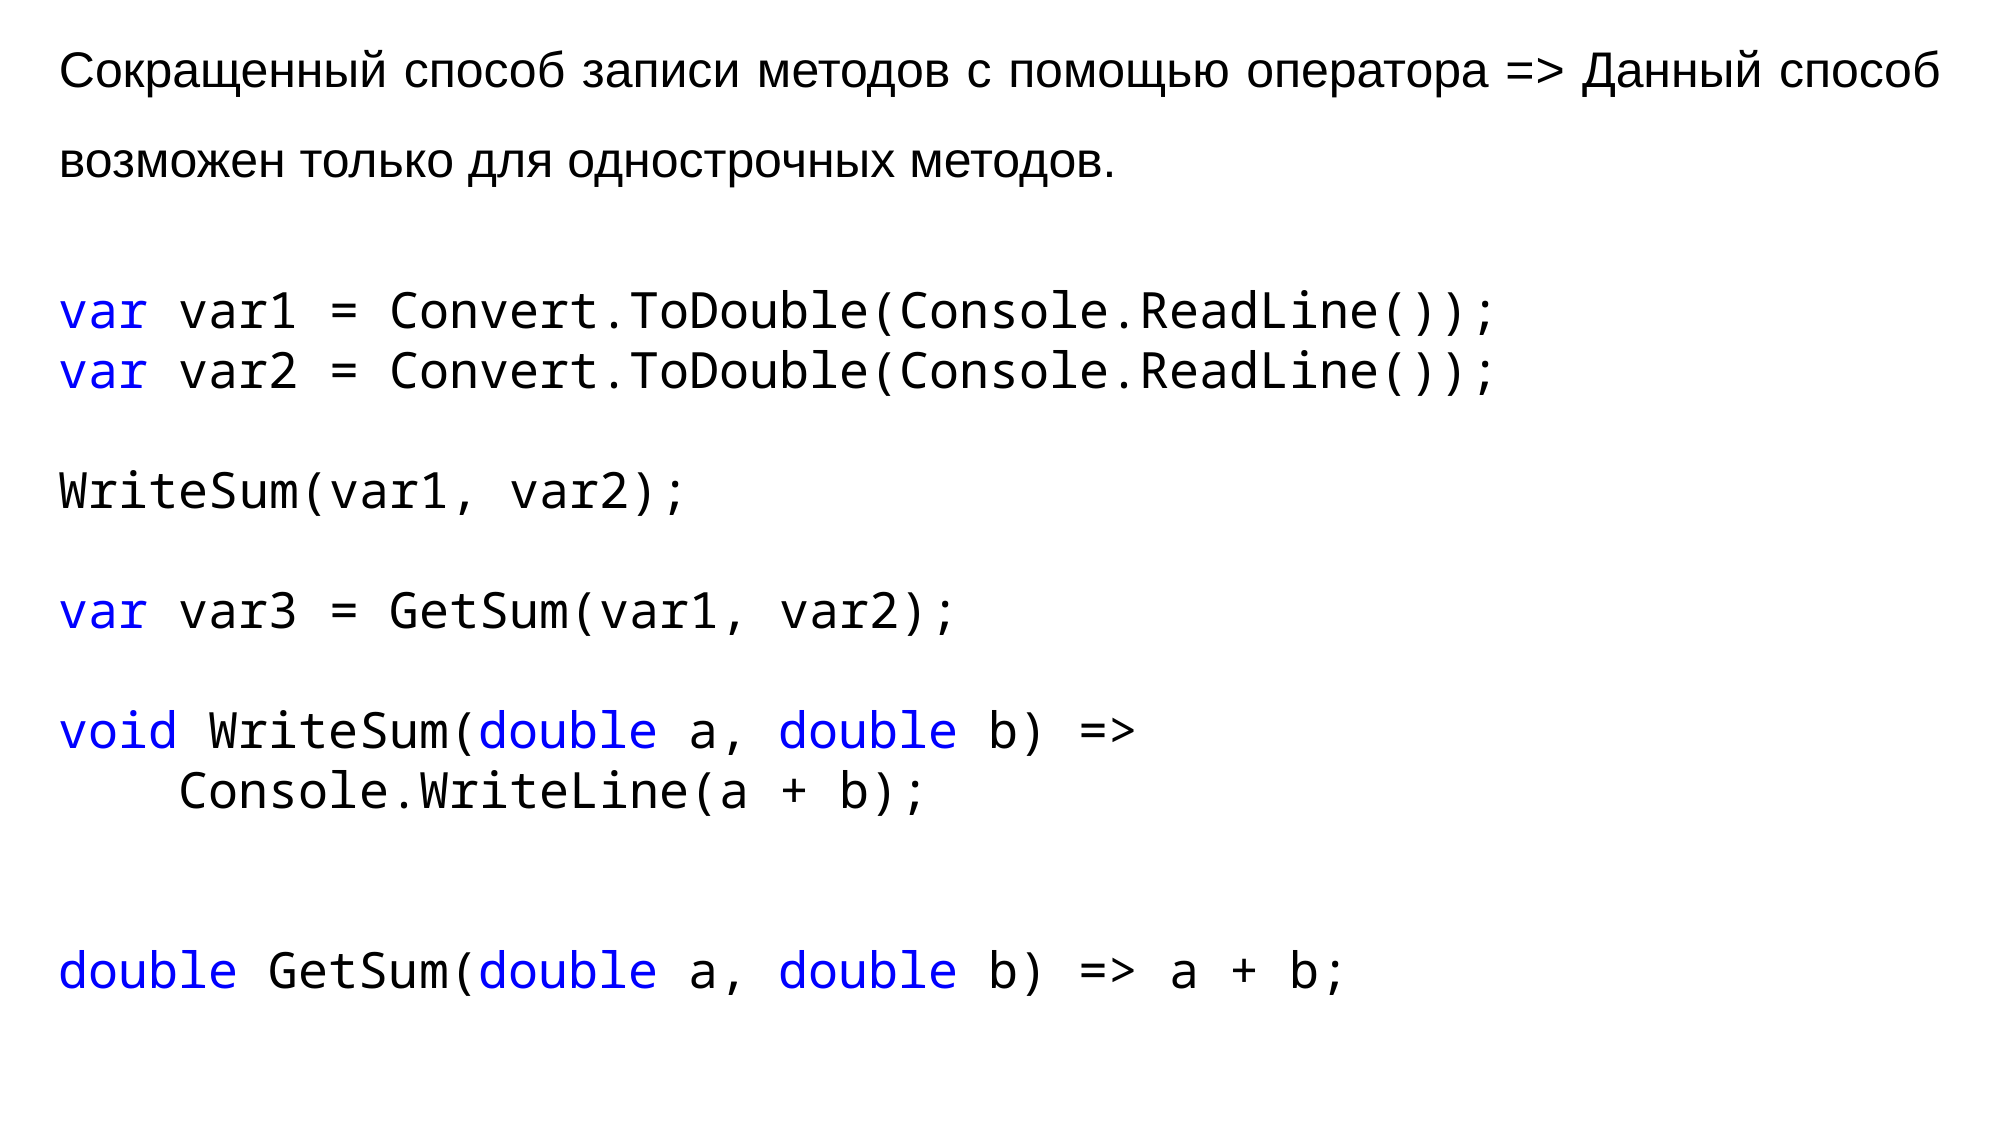

Сокращенный способ записи методов с помощью оператора => Данный способ возможен только для однострочных методов.

var var1 = Convert.ToDouble(Console.ReadLine());
var var2 = Convert.ToDouble(Console.ReadLine());

WriteSum(var1, var2);

var var3 = GetSum(var1, var2);

void WriteSum(double a, double b) =>
    Console.WriteLine(a + b);

double GetSum(double a, double b) => a + b;